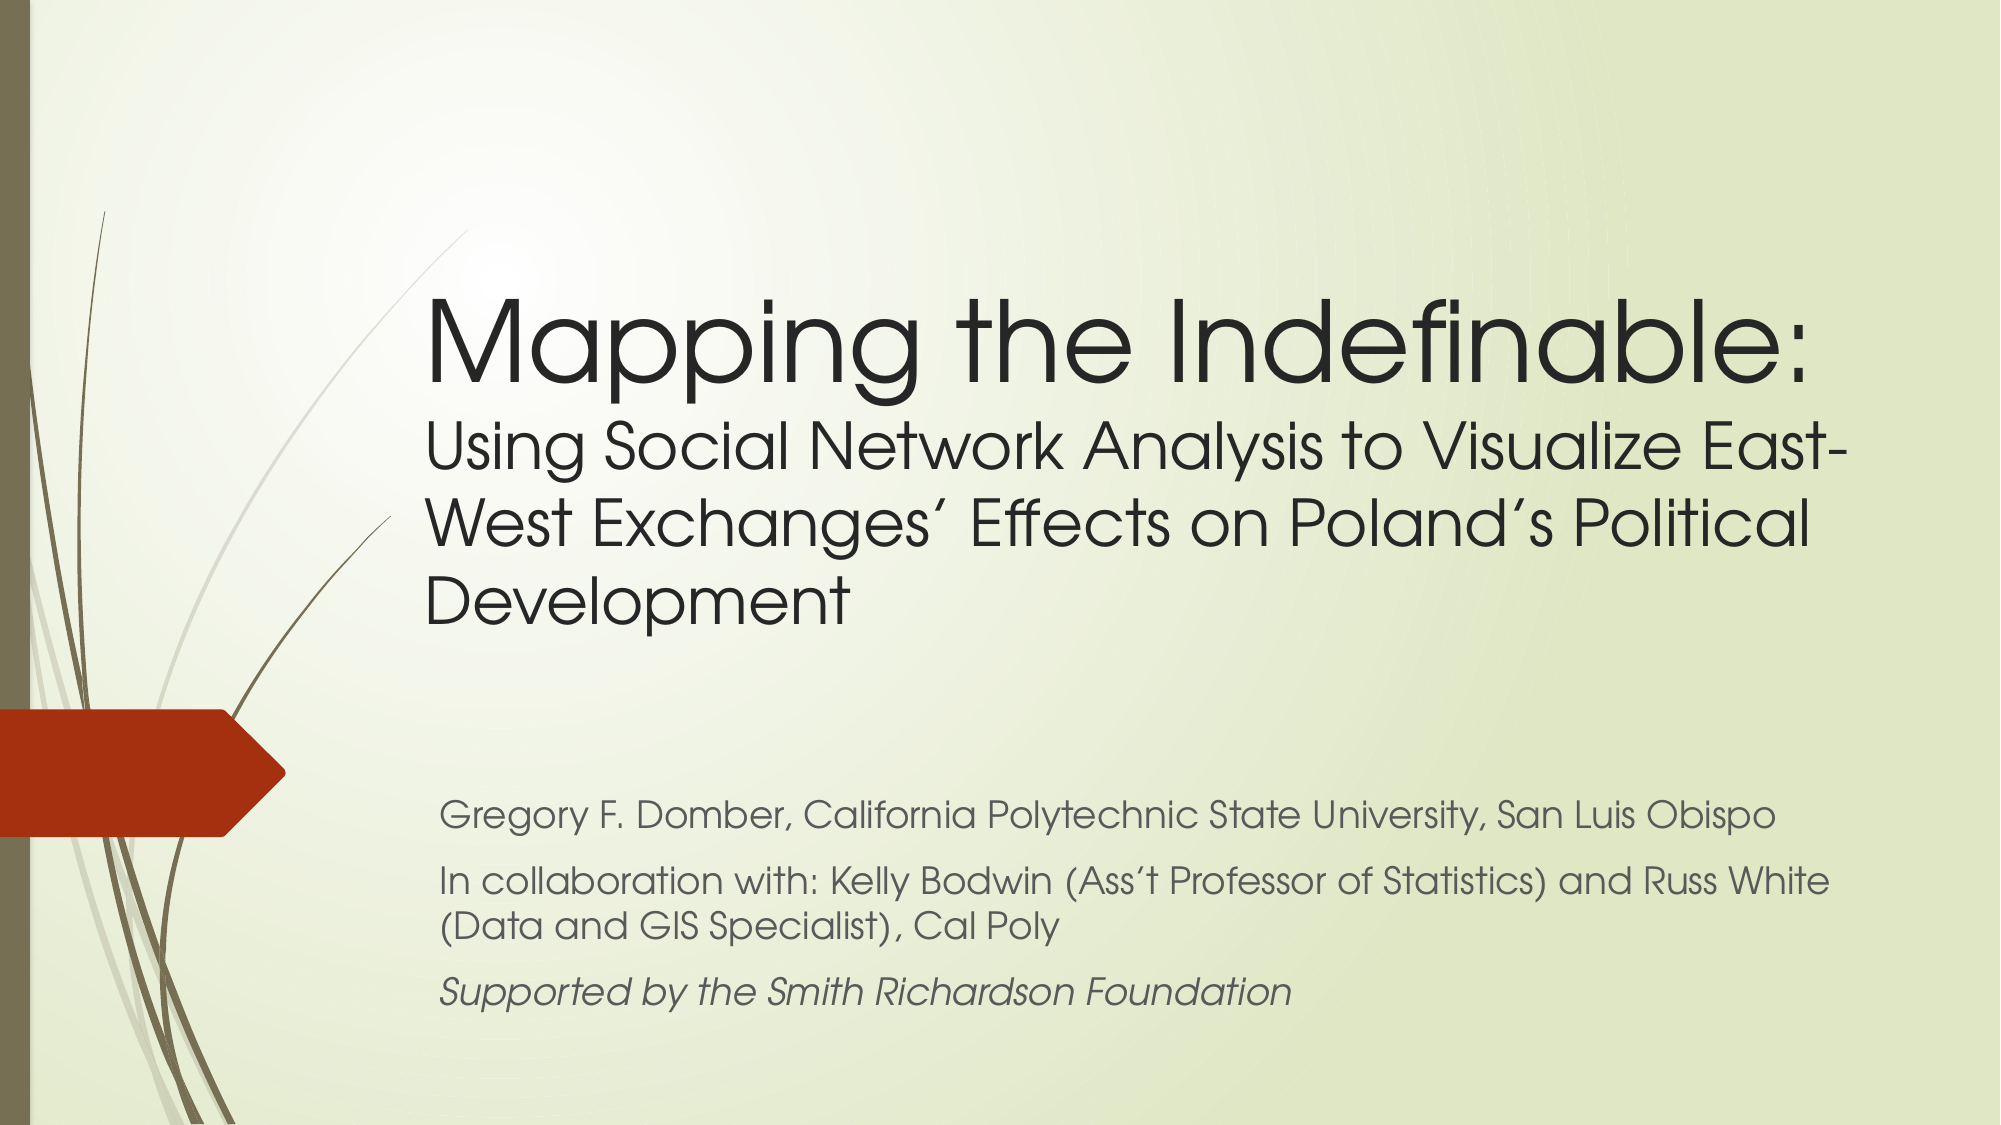

# Mapping the Indefinable: Using Social Network Analysis to Visualize East-West Exchanges’ Effects on Poland’s Political Development
Gregory F. Domber, California Polytechnic State University, San Luis Obispo
In collaboration with: Kelly Bodwin (Ass’t Professor of Statistics) and Russ White (Data and GIS Specialist), Cal Poly
Supported by the Smith Richardson Foundation